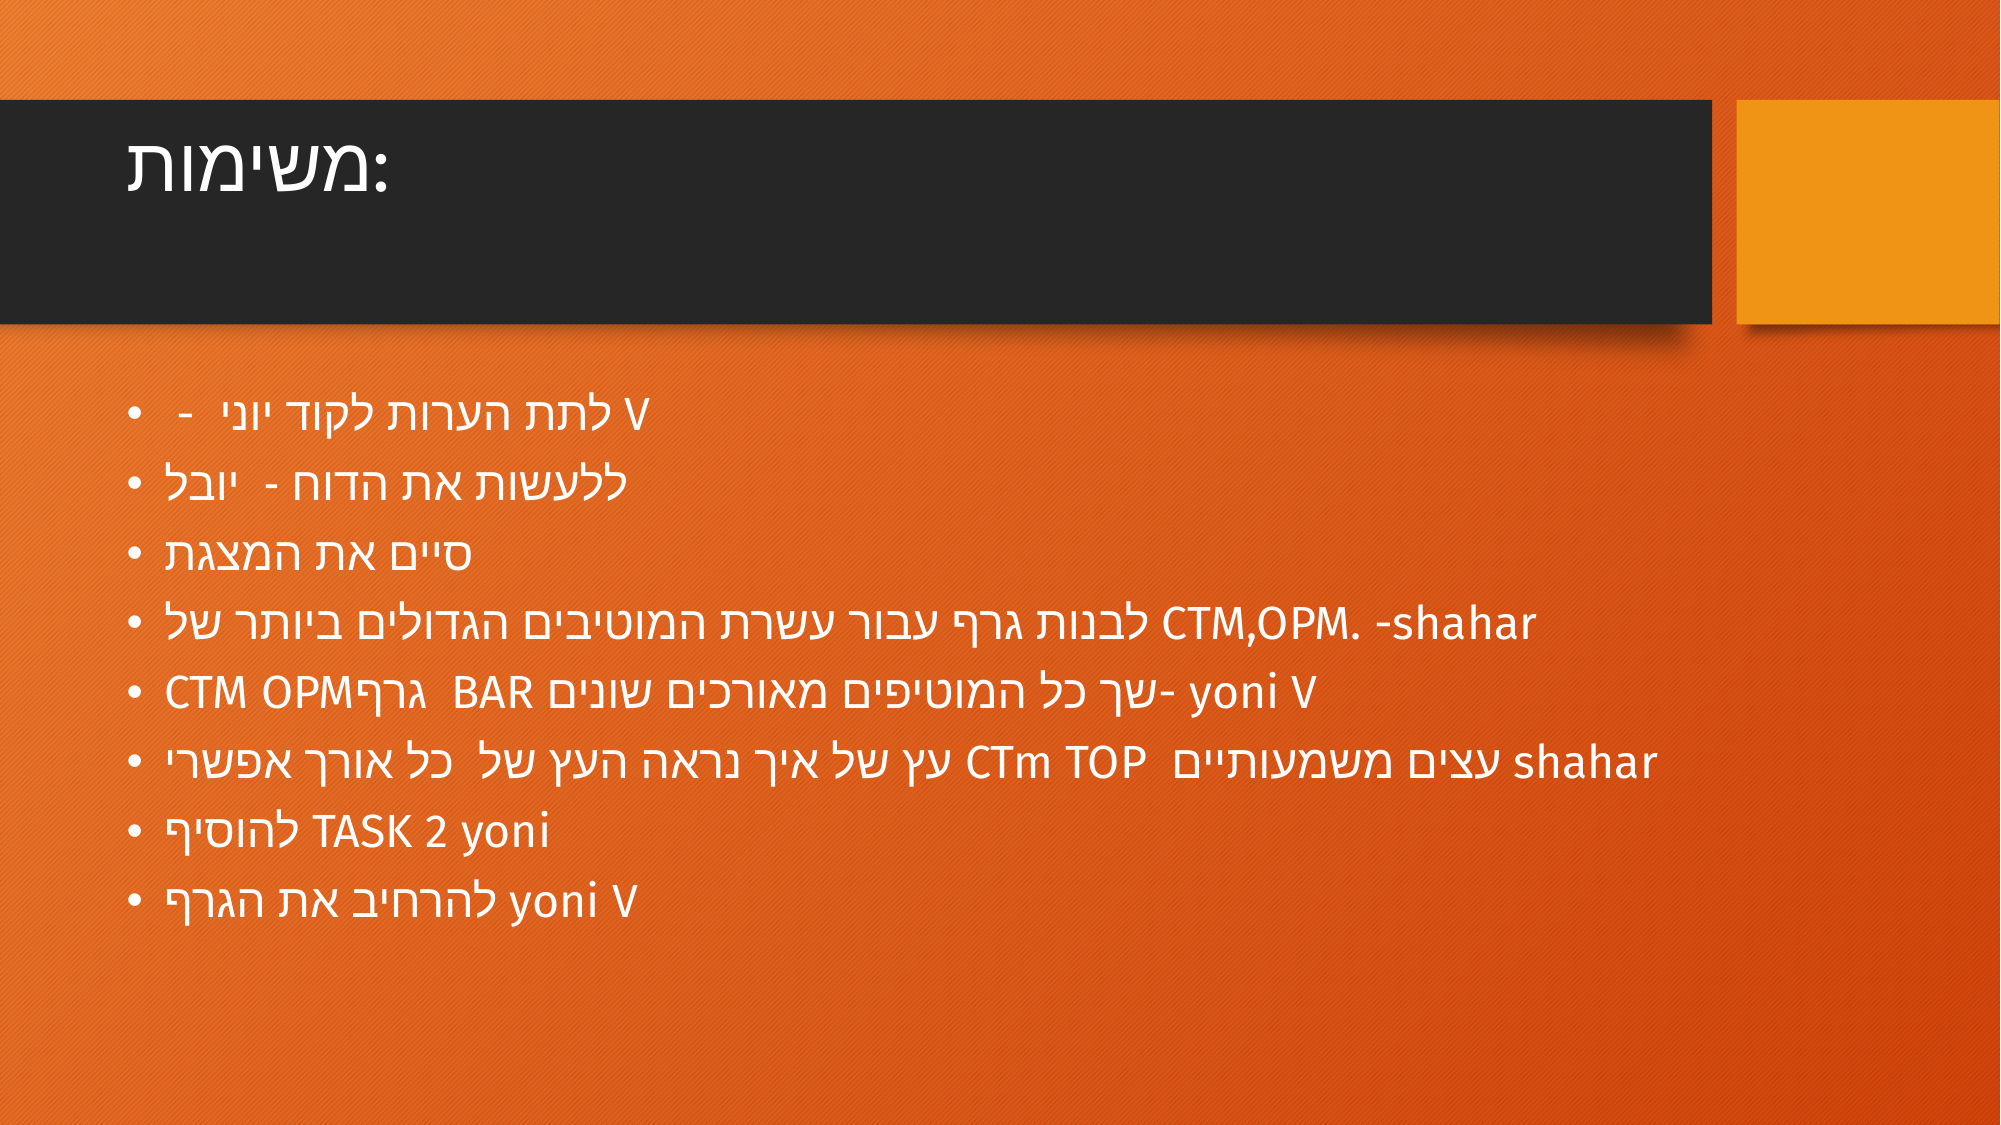

# משימות:
 -  לתת הערות לקוד יוני V
ללעשות את הדוח -  יובל
סיים את המצגת
לבנות גרף עבור עשרת המוטיבים הגדולים ביותר של CTM,OPM. -shahar
CTM OPMגרף  BAR שך כל המוטיפים מאורכים שונים- yoni V
עץ של איך נראה העץ של  כל אורך אפשרי CTm TOP  עצים משמעותיים shahar
להוסיף TASK 2 yoni
להרחיב את הגרף yoni V